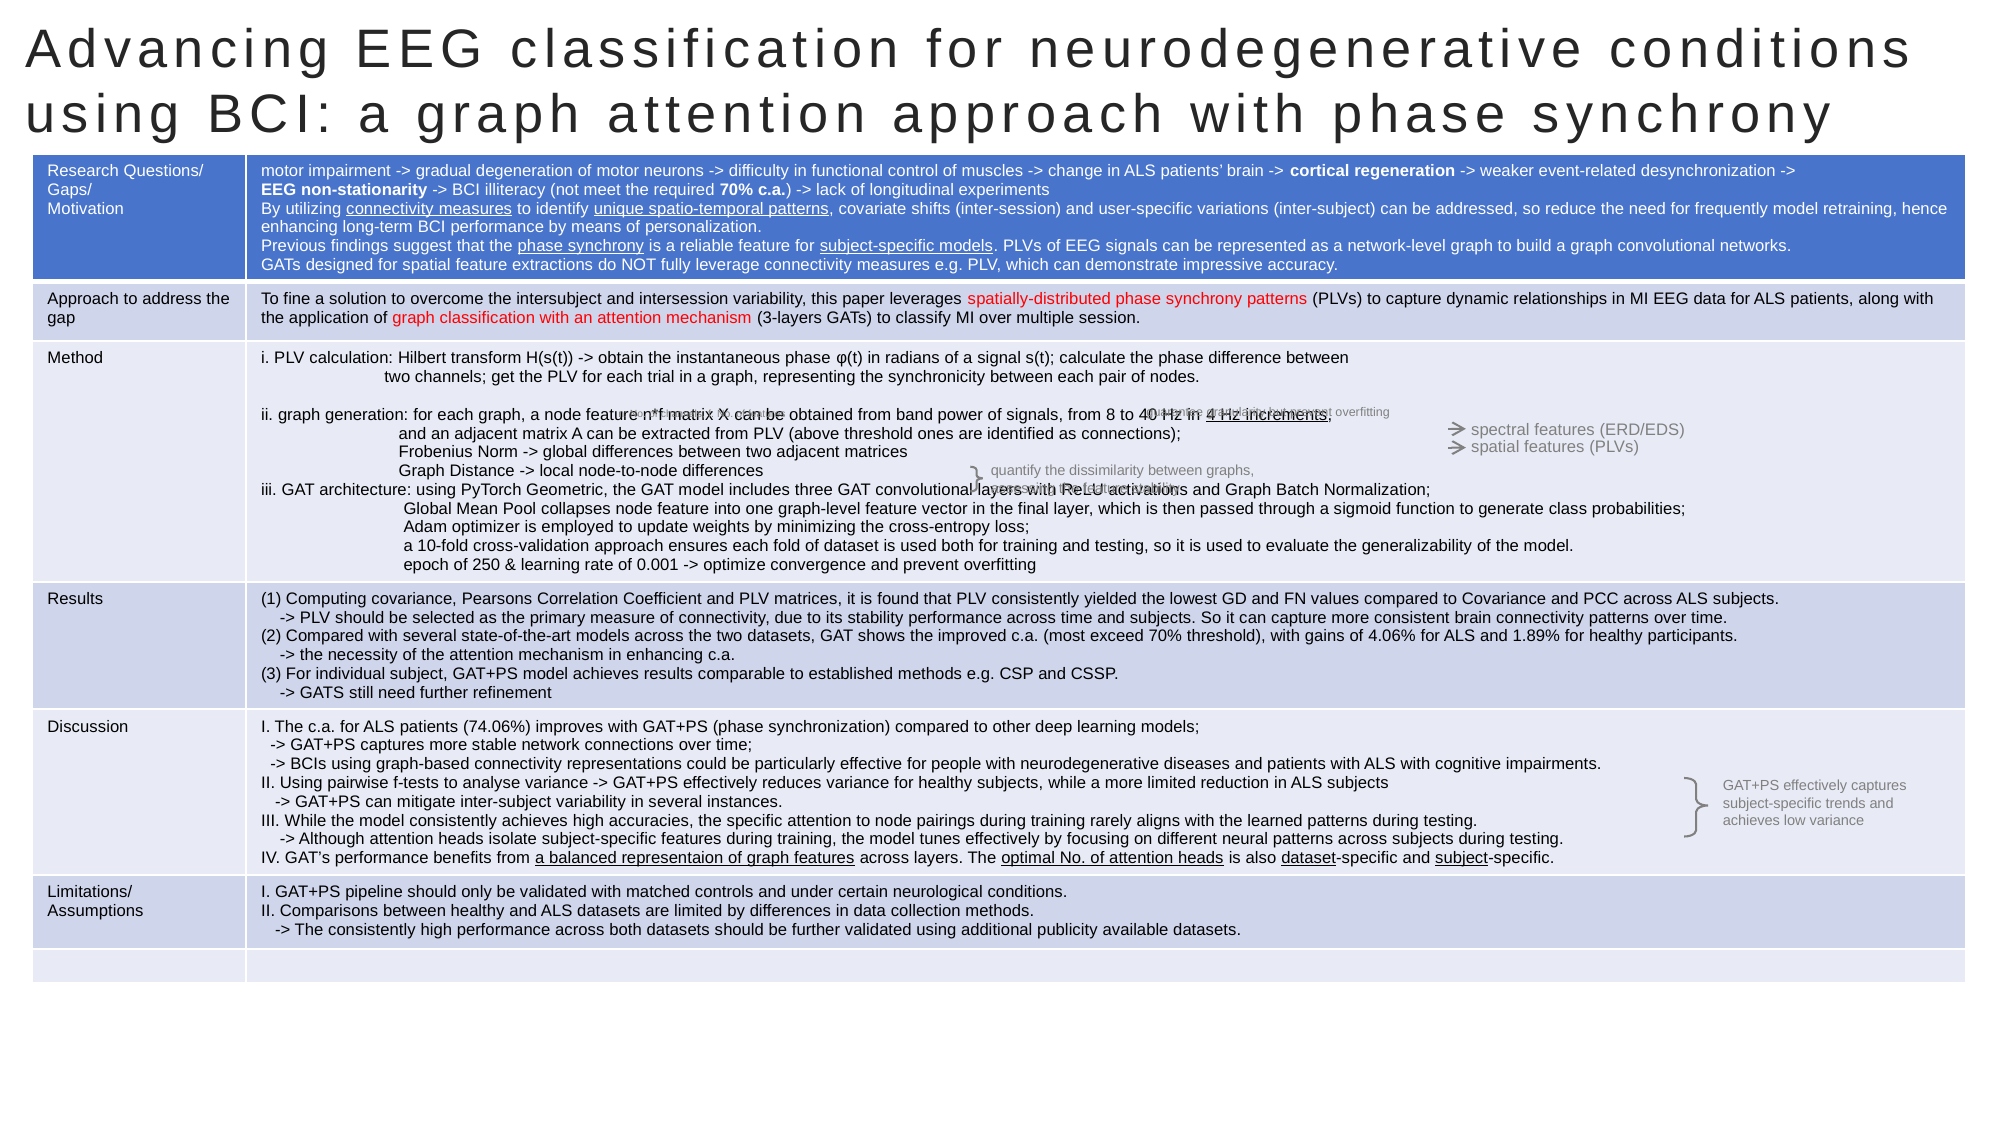

# Advancing EEG classification for neurodegenerative conditions using BCI: a graph attention approach with phase synchrony
| Research Questions/ Gaps/ Motivation | motor impairment -> gradual degeneration of motor neurons -> difficulty in functional control of muscles -> change in ALS patients’ brain -> cortical regeneration -> weaker event-related desynchronization -> EEG non-stationarity -> BCI illiteracy (not meet the required 70% c.a.) -> lack of longitudinal experiments By utilizing connectivity measures to identify unique spatio-temporal patterns, covariate shifts (inter-session) and user-specific variations (inter-subject) can be addressed, so reduce the need for frequently model retraining, hence enhancing long-term BCI performance by means of personalization. Previous findings suggest that the phase synchrony is a reliable feature for subject-specific models. PLVs of EEG signals can be represented as a network-level graph to build a graph convolutional networks. GATs designed for spatial feature extractions do NOT fully leverage connectivity measures e.g. PLV, which can demonstrate impressive accuracy. |
| --- | --- |
| Approach to address the gap | To fine a solution to overcome the intersubject and intersession variability, this paper leverages spatially-distributed phase synchrony patterns (PLVs) to capture dynamic relationships in MI EEG data for ALS patients, along with the application of graph classification with an attention mechanism (3-layers GATs) to classify MI over multiple session. |
| Method | i. PLV calculation: Hilbert transform H(s(t)) -> obtain the instantaneous phase φ(t) in radians of a signal s(t); calculate the phase difference between two channels; get the PLV for each trial in a graph, representing the synchronicity between each pair of nodes. ii. graph generation: for each graph, a node feature n\*f matrix X can be obtained from band power of signals, from 8 to 40 Hz in 4 Hz increments, and an adjacent matrix A can be extracted from PLV (above threshold ones are identified as connections); Frobenius Norm -> global differences between two adjacent matrices Graph Distance -> local node-to-node differences iii. GAT architecture: using PyTorch Geometric, the GAT model includes three GAT convolutional layers with ReLU activations and Graph Batch Normalization; Global Mean Pool collapses node feature into one graph-level feature vector in the final layer, which is then passed through a sigmoid function to generate class probabilities; Adam optimizer is employed to update weights by minimizing the cross-entropy loss; a 10-fold cross-validation approach ensures each fold of dataset is used both for training and testing, so it is used to evaluate the generalizability of the model. epoch of 250 & learning rate of 0.001 -> optimize convergence and prevent overfitting |
| Results | (1) Computing covariance, Pearsons Correlation Coefficient and PLV matrices, it is found that PLV consistently yielded the lowest GD and FN values compared to Covariance and PCC across ALS subjects. -> PLV should be selected as the primary measure of connectivity, due to its stability performance across time and subjects. So it can capture more consistent brain connectivity patterns over time. (2) Compared with several state-of-the-art models across the two datasets, GAT shows the improved c.a. (most exceed 70% threshold), with gains of 4.06% for ALS and 1.89% for healthy participants. -> the necessity of the attention mechanism in enhancing c.a. (3) For individual subject, GAT+PS model achieves results comparable to established methods e.g. CSP and CSSP. -> GATS still need further refinement |
| Discussion | I. The c.a. for ALS patients (74.06%) improves with GAT+PS (phase synchronization) compared to other deep learning models; -> GAT+PS captures more stable network connections over time; -> BCIs using graph-based connectivity representations could be particularly effective for people with neurodegenerative diseases and patients with ALS with cognitive impairments. II. Using pairwise f-tests to analyse variance -> GAT+PS effectively reduces variance for healthy subjects, while a more limited reduction in ALS subjects -> GAT+PS can mitigate inter-subject variability in several instances. III. While the model consistently achieves high accuracies, the specific attention to node pairings during training rarely aligns with the learned patterns during testing. -> Although attention heads isolate subject-specific features during training, the model tunes effectively by focusing on different neural patterns across subjects during testing. IV. GAT’s performance benefits from a balanced representaion of graph features across layers. The optimal No. of attention heads is also dataset-specific and subject-specific. |
| Limitations/ Assumptions | I. GAT+PS pipeline should only be validated with matched controls and under certain neurological conditions. II. Comparisons between healthy and ALS datasets are limited by differences in data collection methods. -> The consistently high performance across both datasets should be further validated using additional publicity available datasets. |
|  |  |
guarantee granularity but prevent overfitting
n: No. of channels, f: No. of features
spectral features (ERD/EDS)
spatial features (PLVs)
quantify the dissimilarity between graphs,
assessing the feature stability

GAT+PS effectively captures subject-specific trends and achieves low variance

3